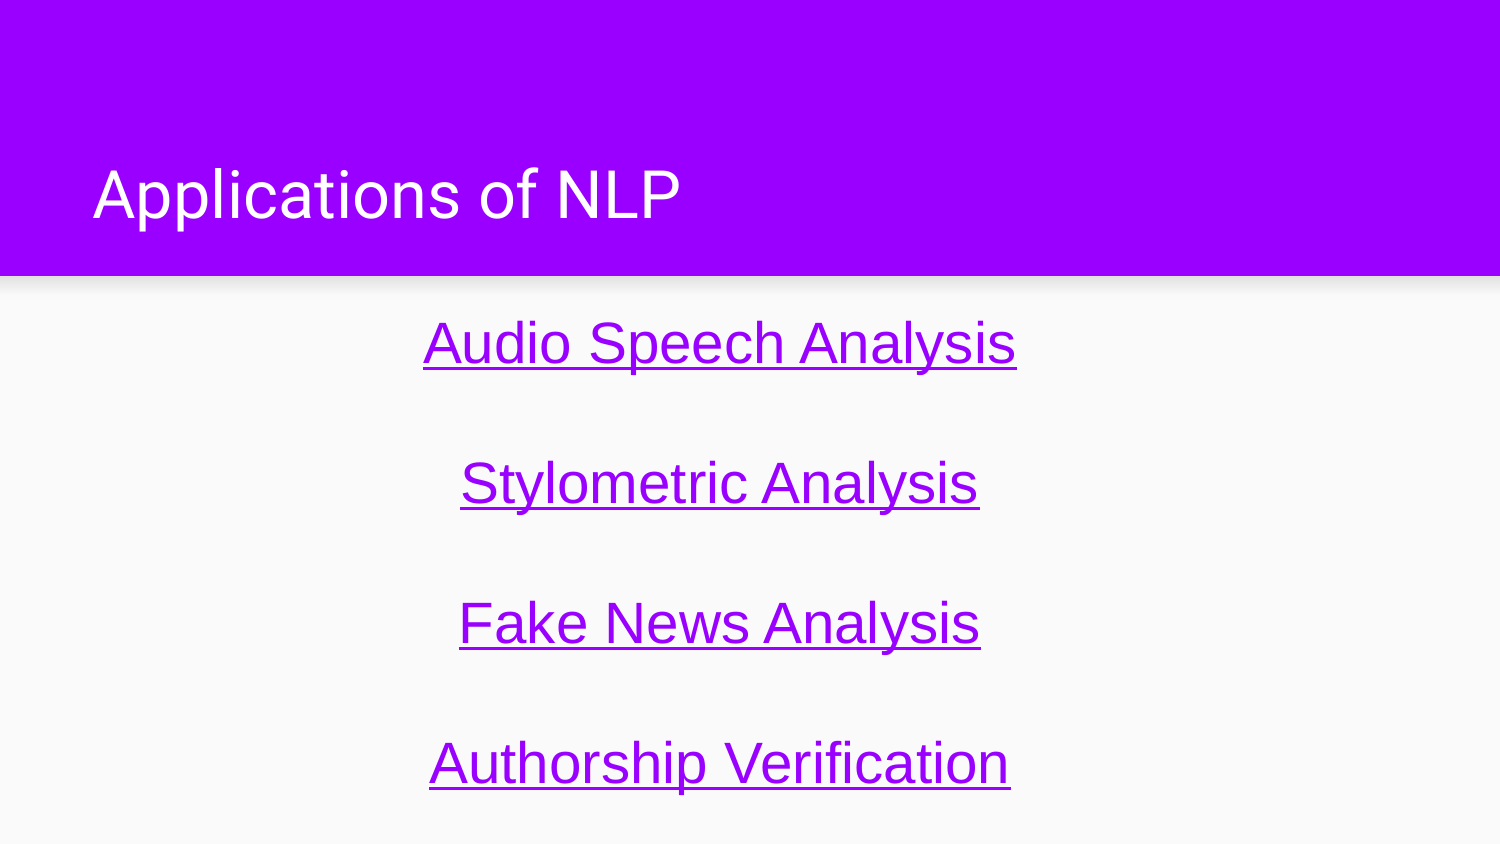

# Applications of NLP
Audio Speech Analysis

Stylometric Analysis

Fake News Analysis

Authorship Verification